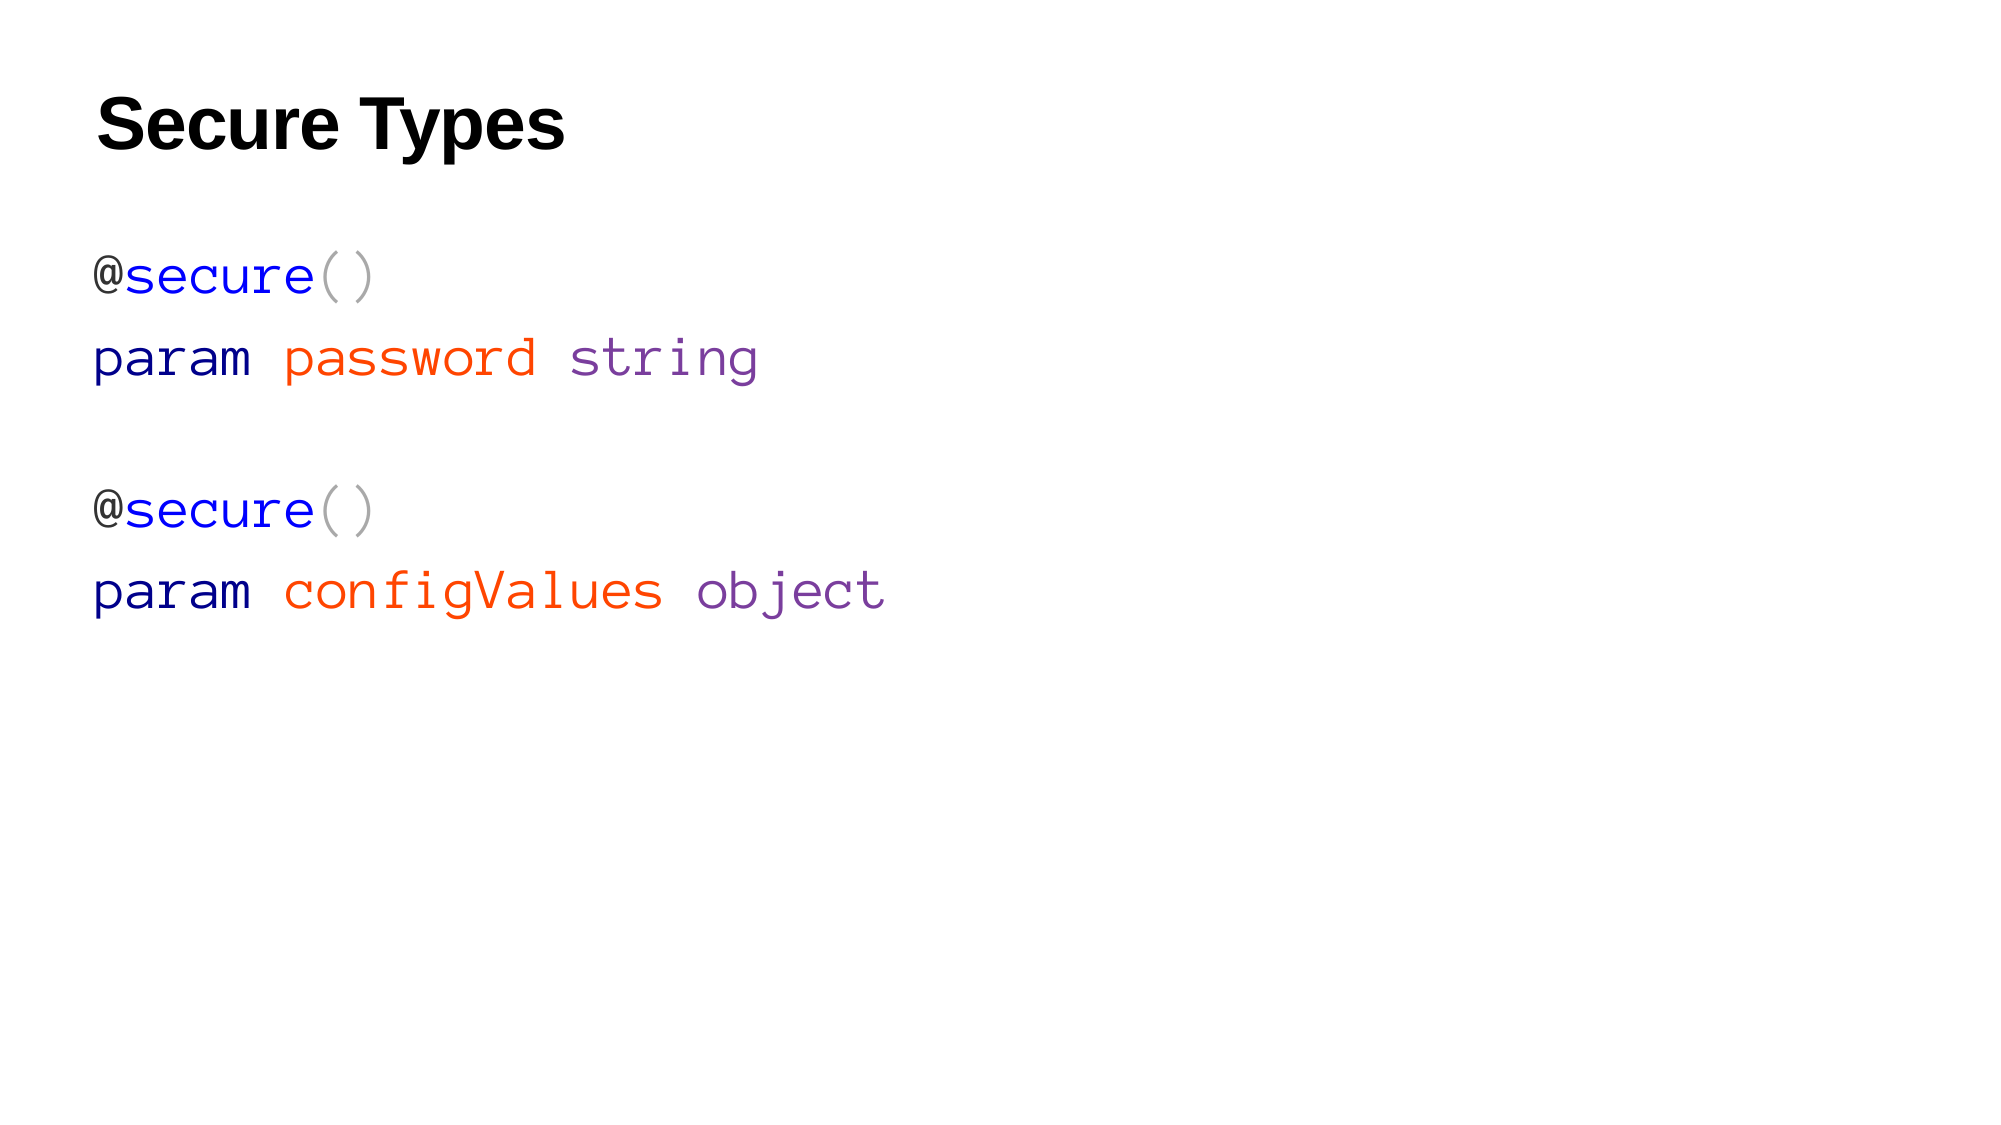

# Secure Types
@secure()
param password string
@secure()
param configValues object